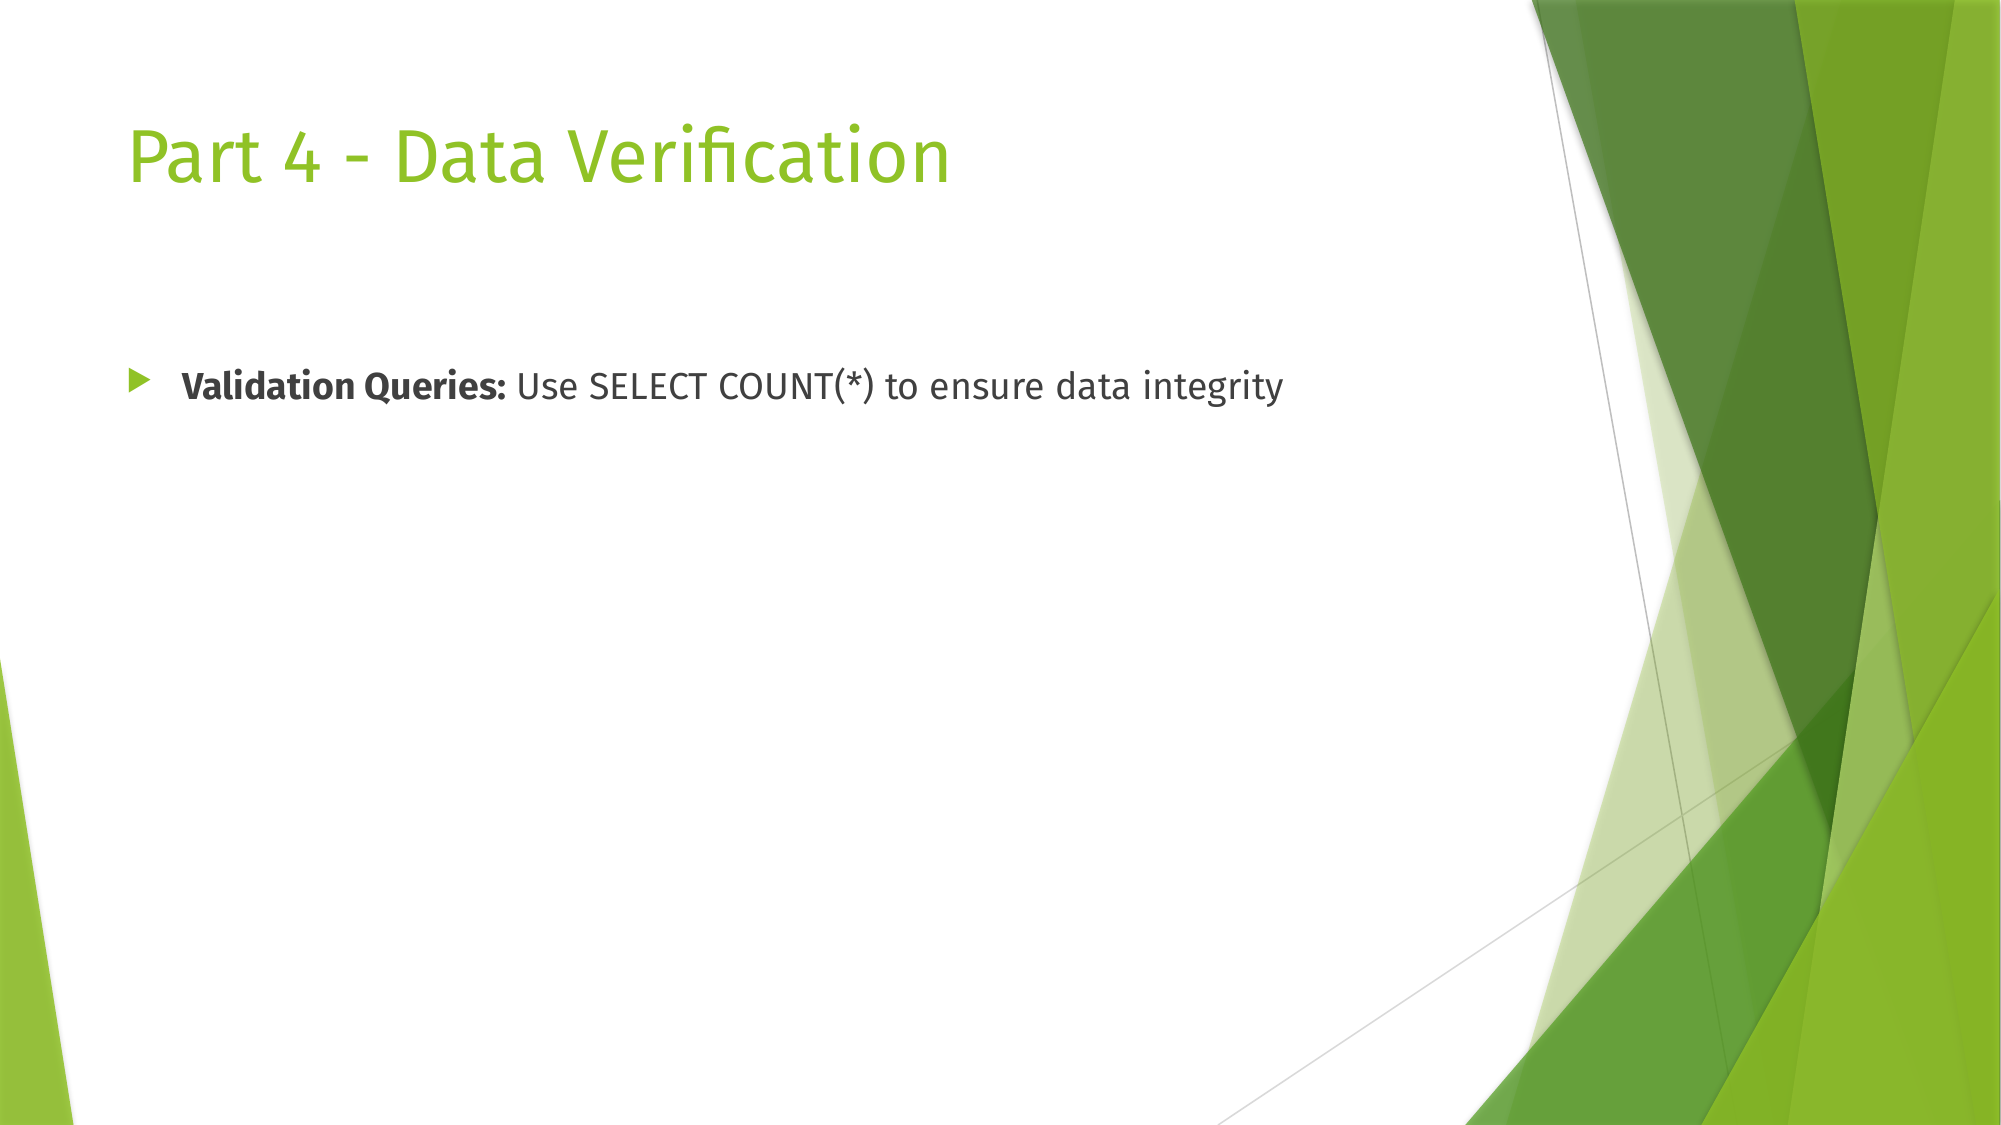

# Part 4 - Data Verification
Validation Queries: Use SELECT COUNT(*) to ensure data integrity